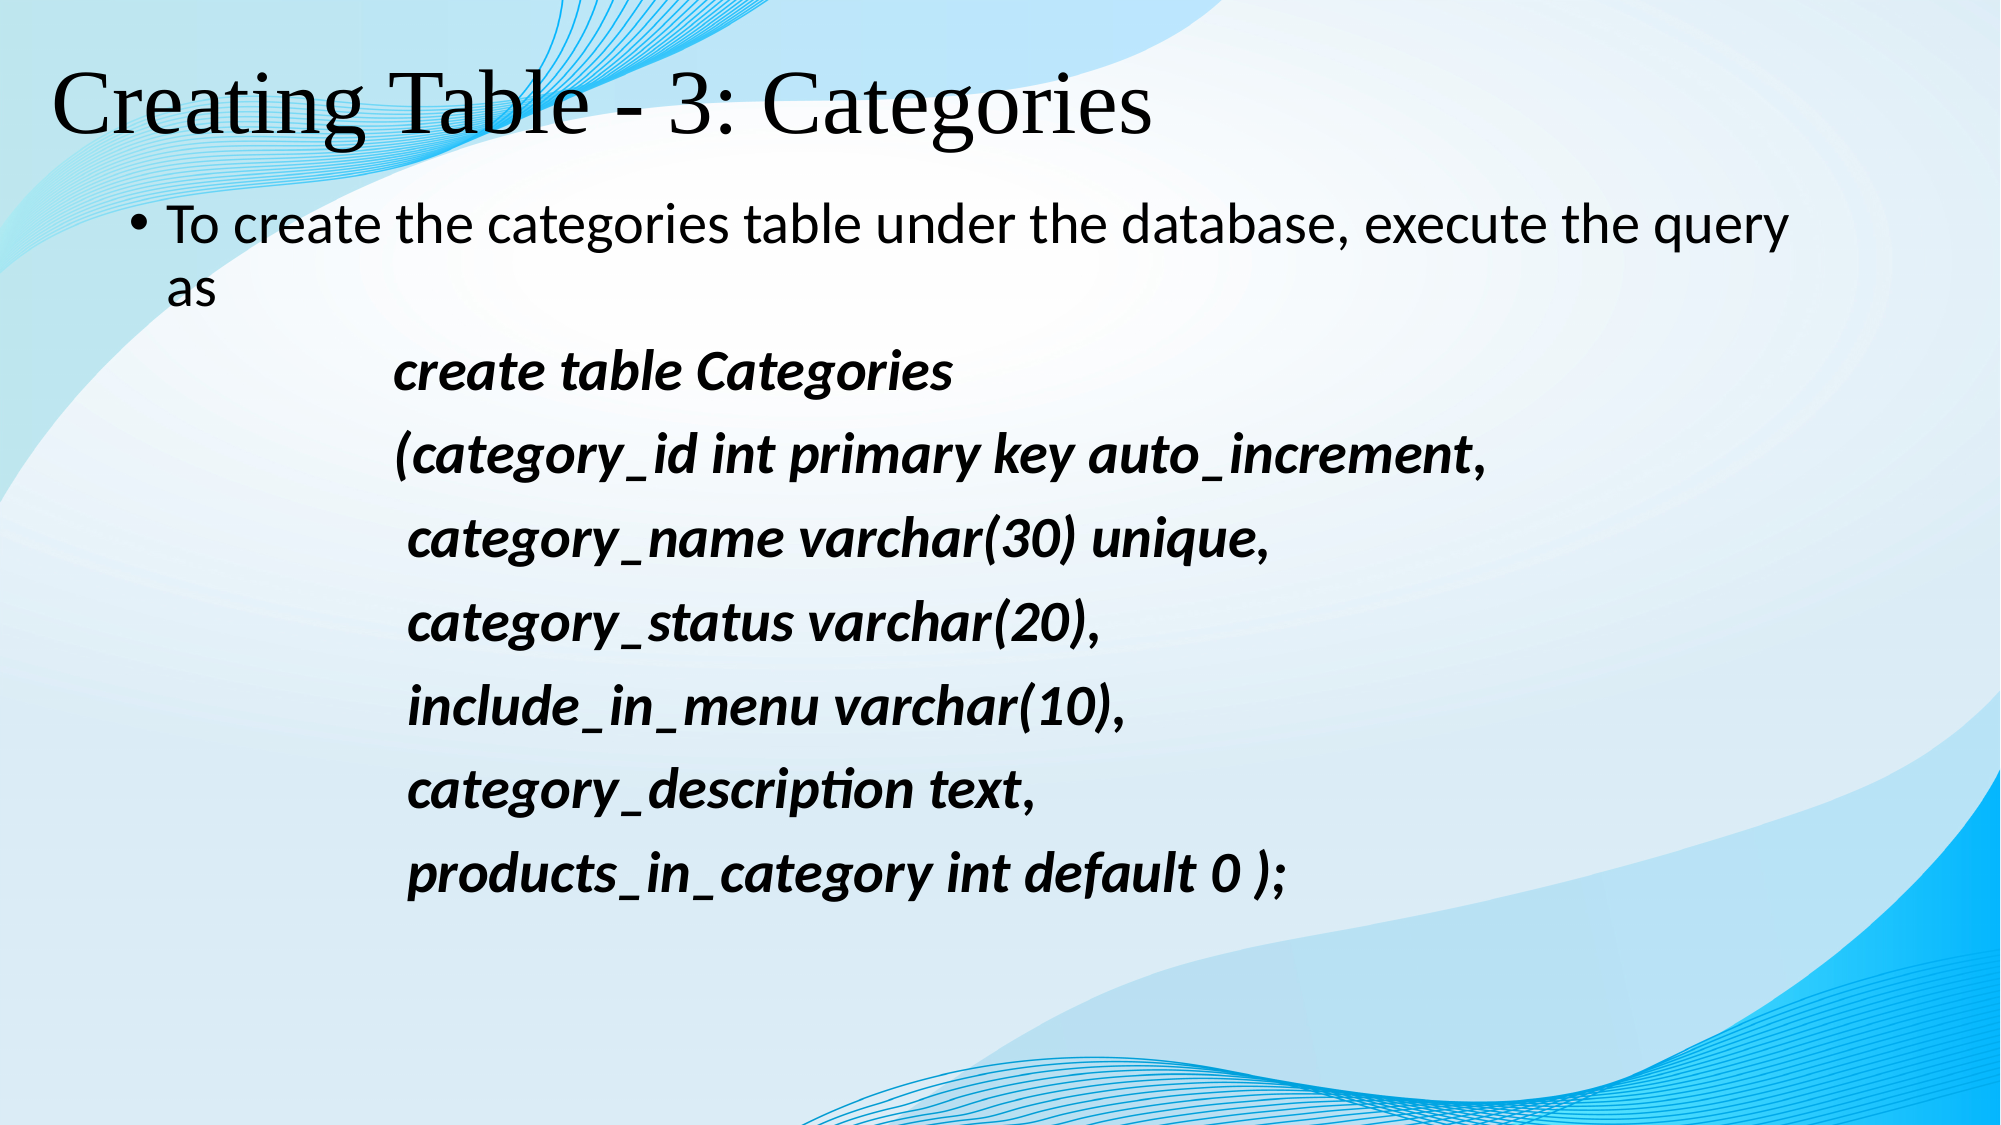

# Creating Table - 3: Categories
To create the categories table under the database, execute the query as
                    create table Categories
                    (category_id int primary key auto_increment,
                     category_name varchar(30) unique,
                     category_status varchar(20),
                     include_in_menu varchar(10),
                     category_description text,
                     products_in_category int default 0 );